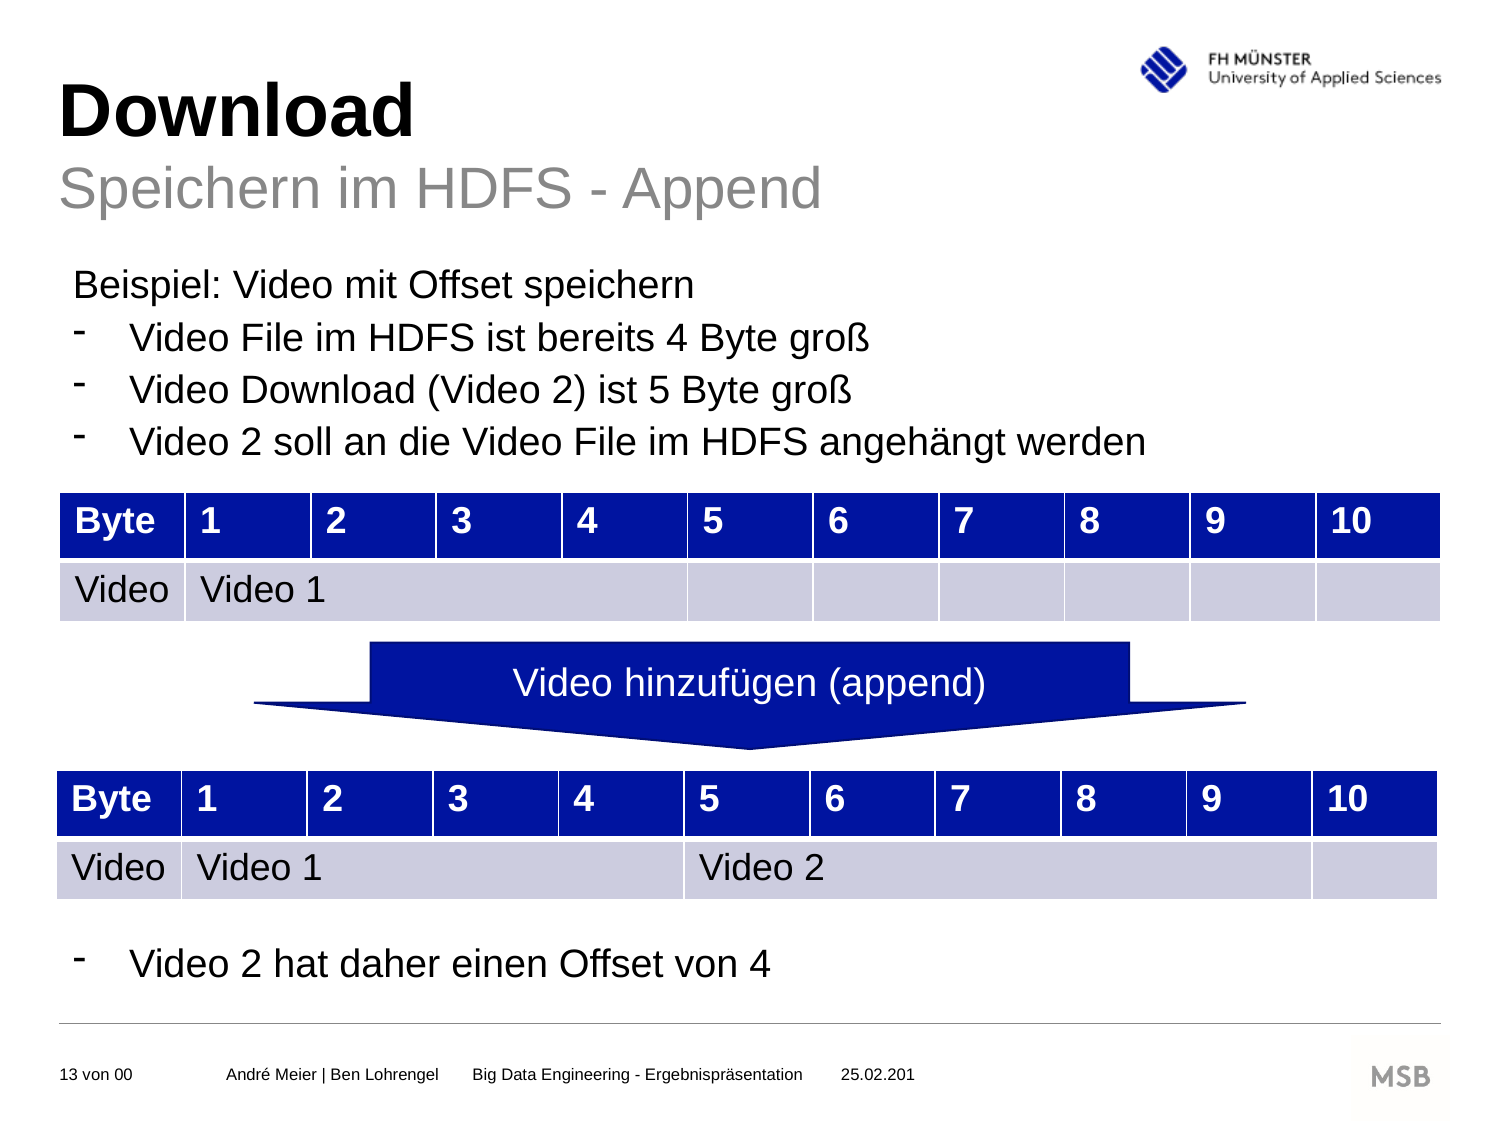

# Download
Speichern im HDFS - Append
Beispiel: Video mit Offset speichern
Video File im HDFS ist bereits 4 Byte groß
Video Download (Video 2) ist 5 Byte groß
Video 2 soll an die Video File im HDFS angehängt werden

Video 2 hat daher einen Offset von 4

| Byte | 1 | 2 | 3 | 4 | 5 | 6 | 7 | 8 | 9 | 10 |
| --- | --- | --- | --- | --- | --- | --- | --- | --- | --- | --- |
| Video | Video 1 |  |  |  |  |  |  |  |  |  |
Video hinzufügen (append)
| Byte | 1 | 2 | 3 | 4 | 5 | 6 | 7 | 8 | 9 | 10 |
| --- | --- | --- | --- | --- | --- | --- | --- | --- | --- | --- |
| Video | Video 1 |  |  |  | Video 2 |  |  |  |  |  |
André Meier | Ben Lohrengel  Big Data Engineering - Ergebnispräsentation   25.02.201